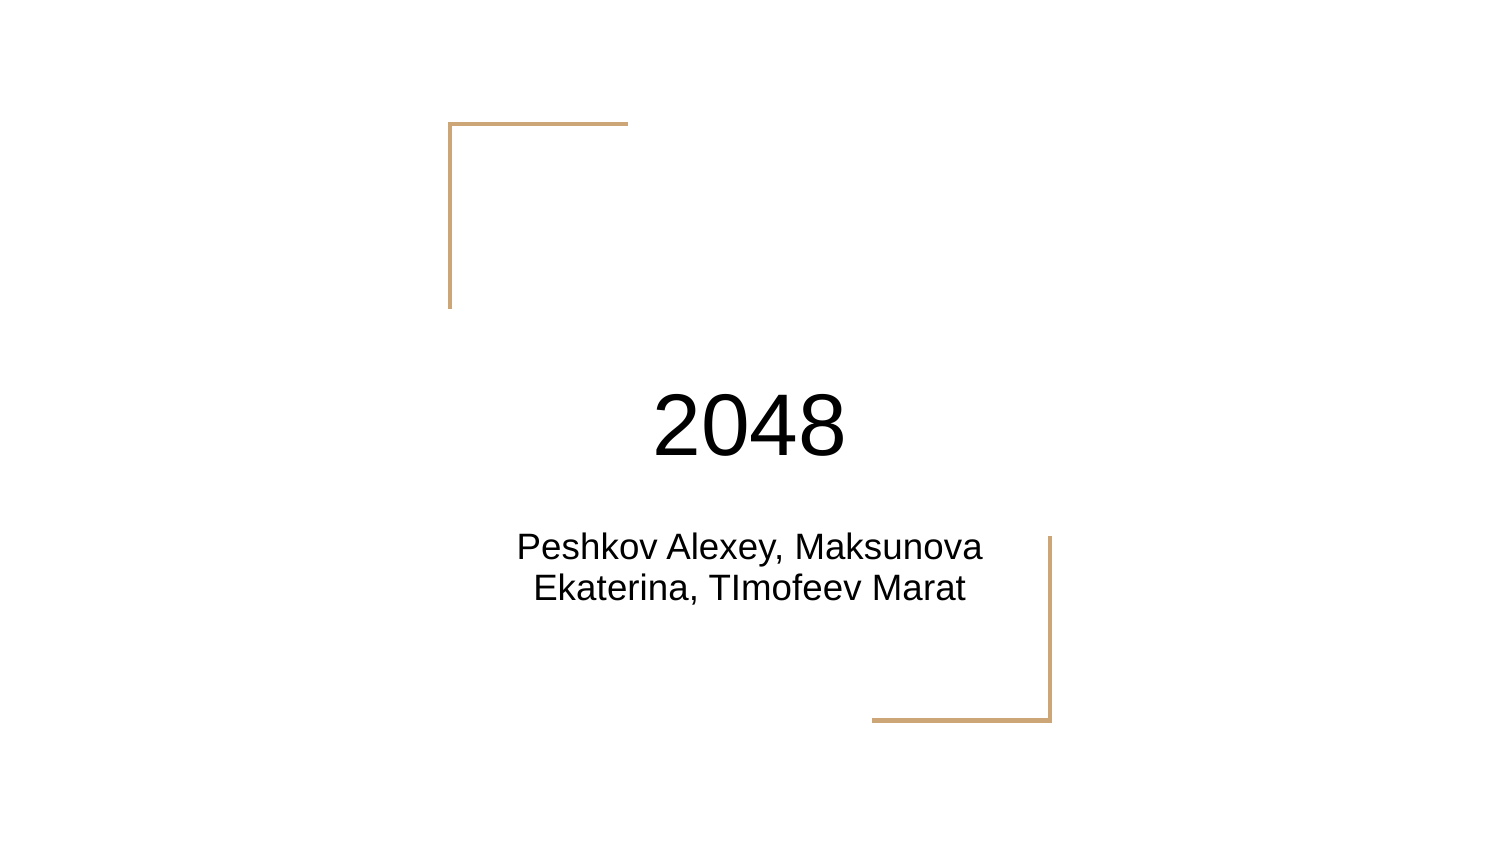

# 2048
Peshkov Alexey, Maksunova Ekaterina, TImofeev Marat